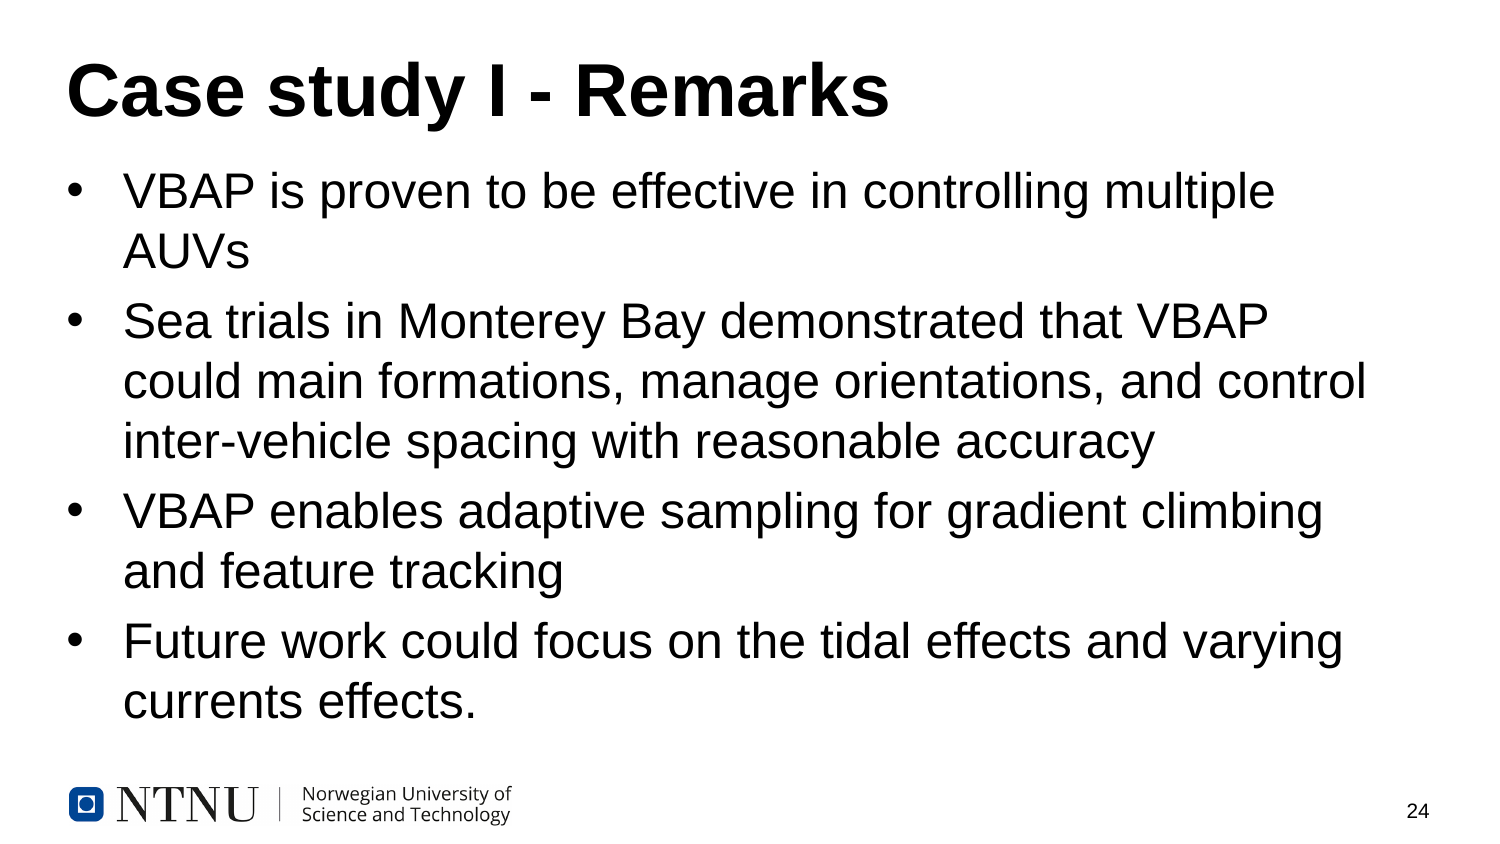

# Case study I - Remarks
VBAP is proven to be effective in controlling multiple AUVs
Sea trials in Monterey Bay demonstrated that VBAP could main formations, manage orientations, and control inter-vehicle spacing with reasonable accuracy
VBAP enables adaptive sampling for gradient climbing and feature tracking
Future work could focus on the tidal effects and varying currents effects.